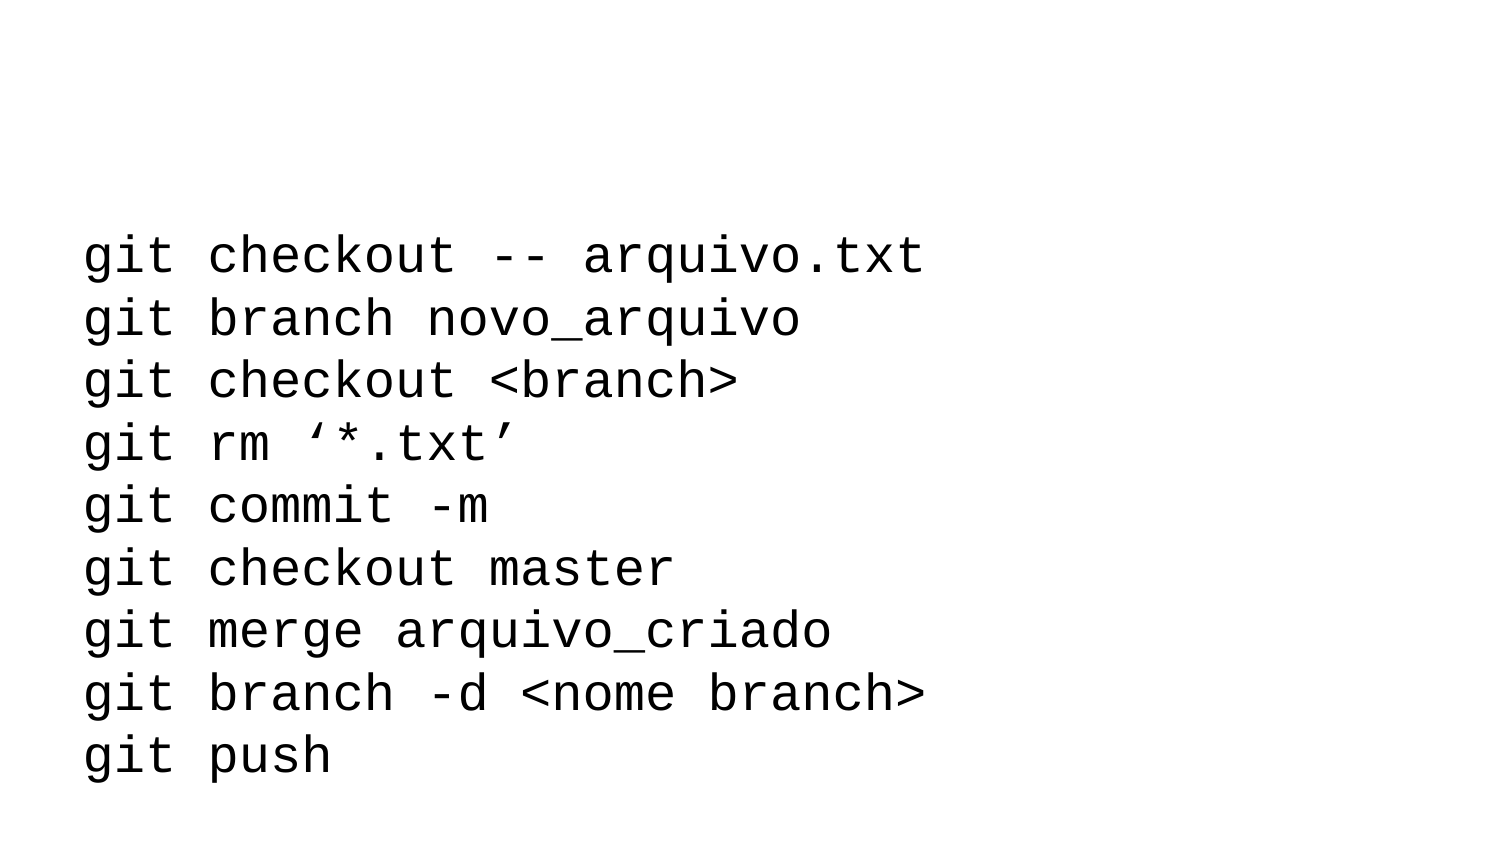

git checkout -- arquivo.txt
git branch novo_arquivo
git checkout <branch>
git rm ‘*.txt’
git commit -m
git checkout master
git merge arquivo_criado
git branch -d <nome branch>
git push